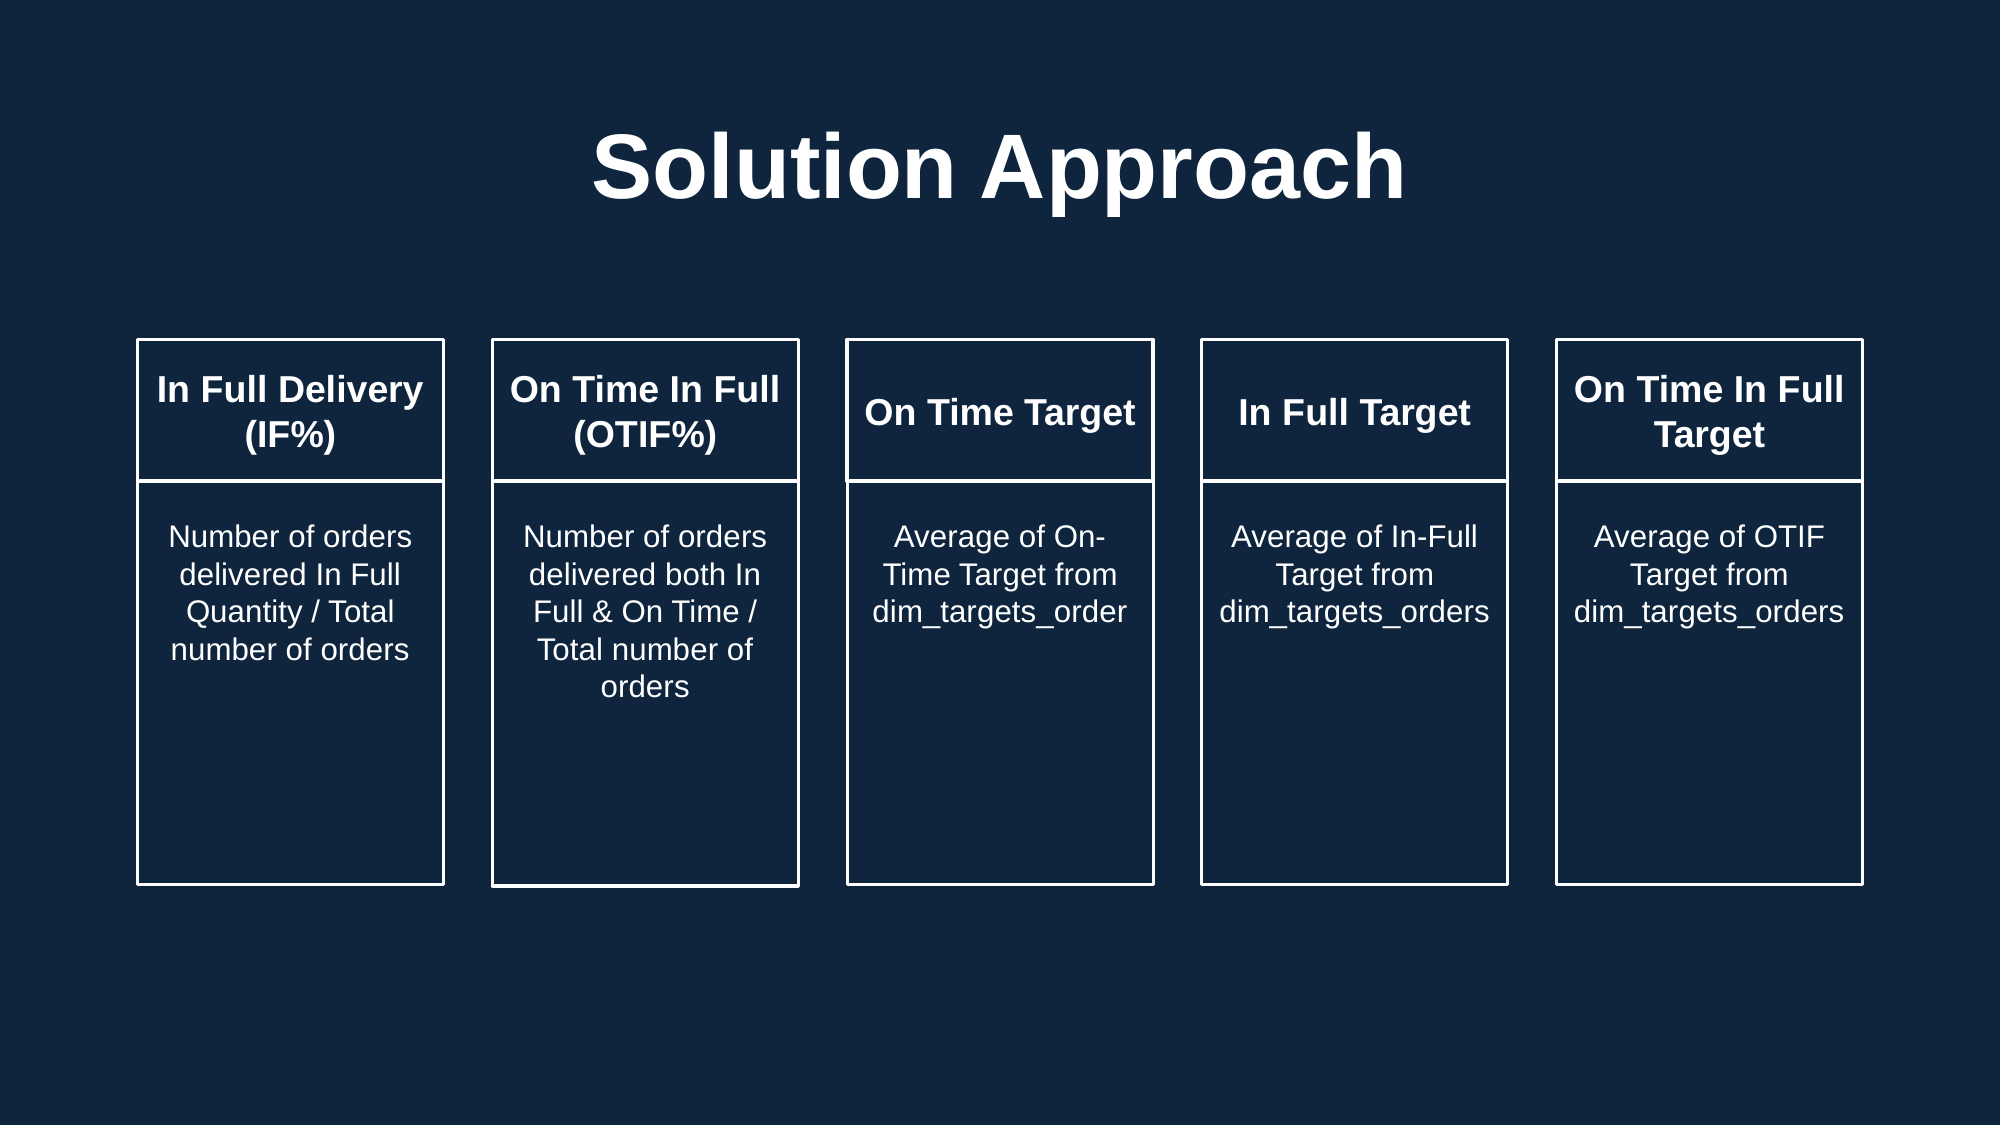

# Solution Approach
In Full Delivery (IF%)
On Time In Full (OTIF%)
On Time Target
In Full Target
On Time In Full Target
Number of orders delivered In Full Quantity / Total number of orders
Number of orders delivered both In Full & On Time / Total number of orders
Average of On-Time Target from dim_targets_order
Average of In-Full Target from dim_targets_orders
Average of OTIF Target from dim_targets_orders